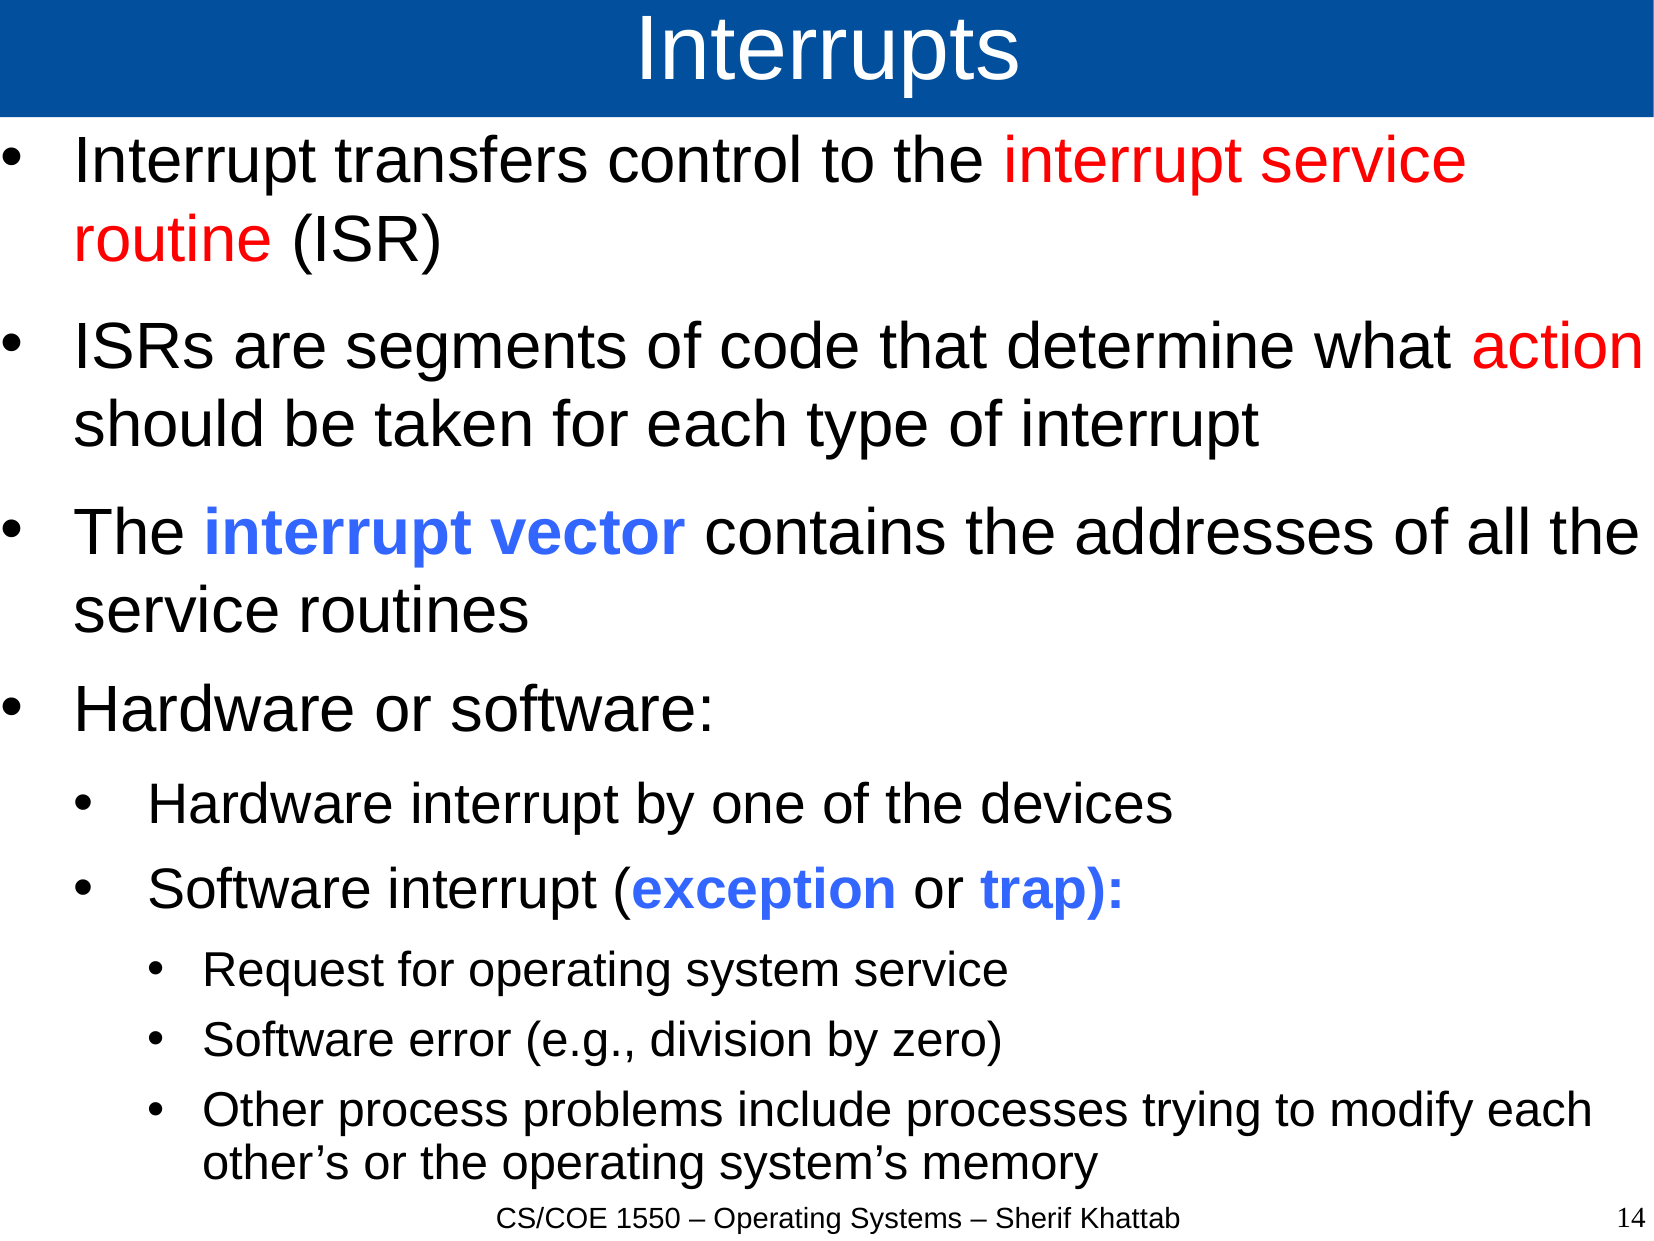

# Interrupts
Interrupt transfers control to the interrupt service routine (ISR)
ISRs are segments of code that determine what action should be taken for each type of interrupt
The interrupt vector contains the addresses of all the service routines
Hardware or software:
Hardware interrupt by one of the devices
Software interrupt (exception or trap):
Request for operating system service
Software error (e.g., division by zero)
Other process problems include processes trying to modify each other’s or the operating system’s memory

14
CS/COE 1550 – Operating Systems – Sherif Khattab